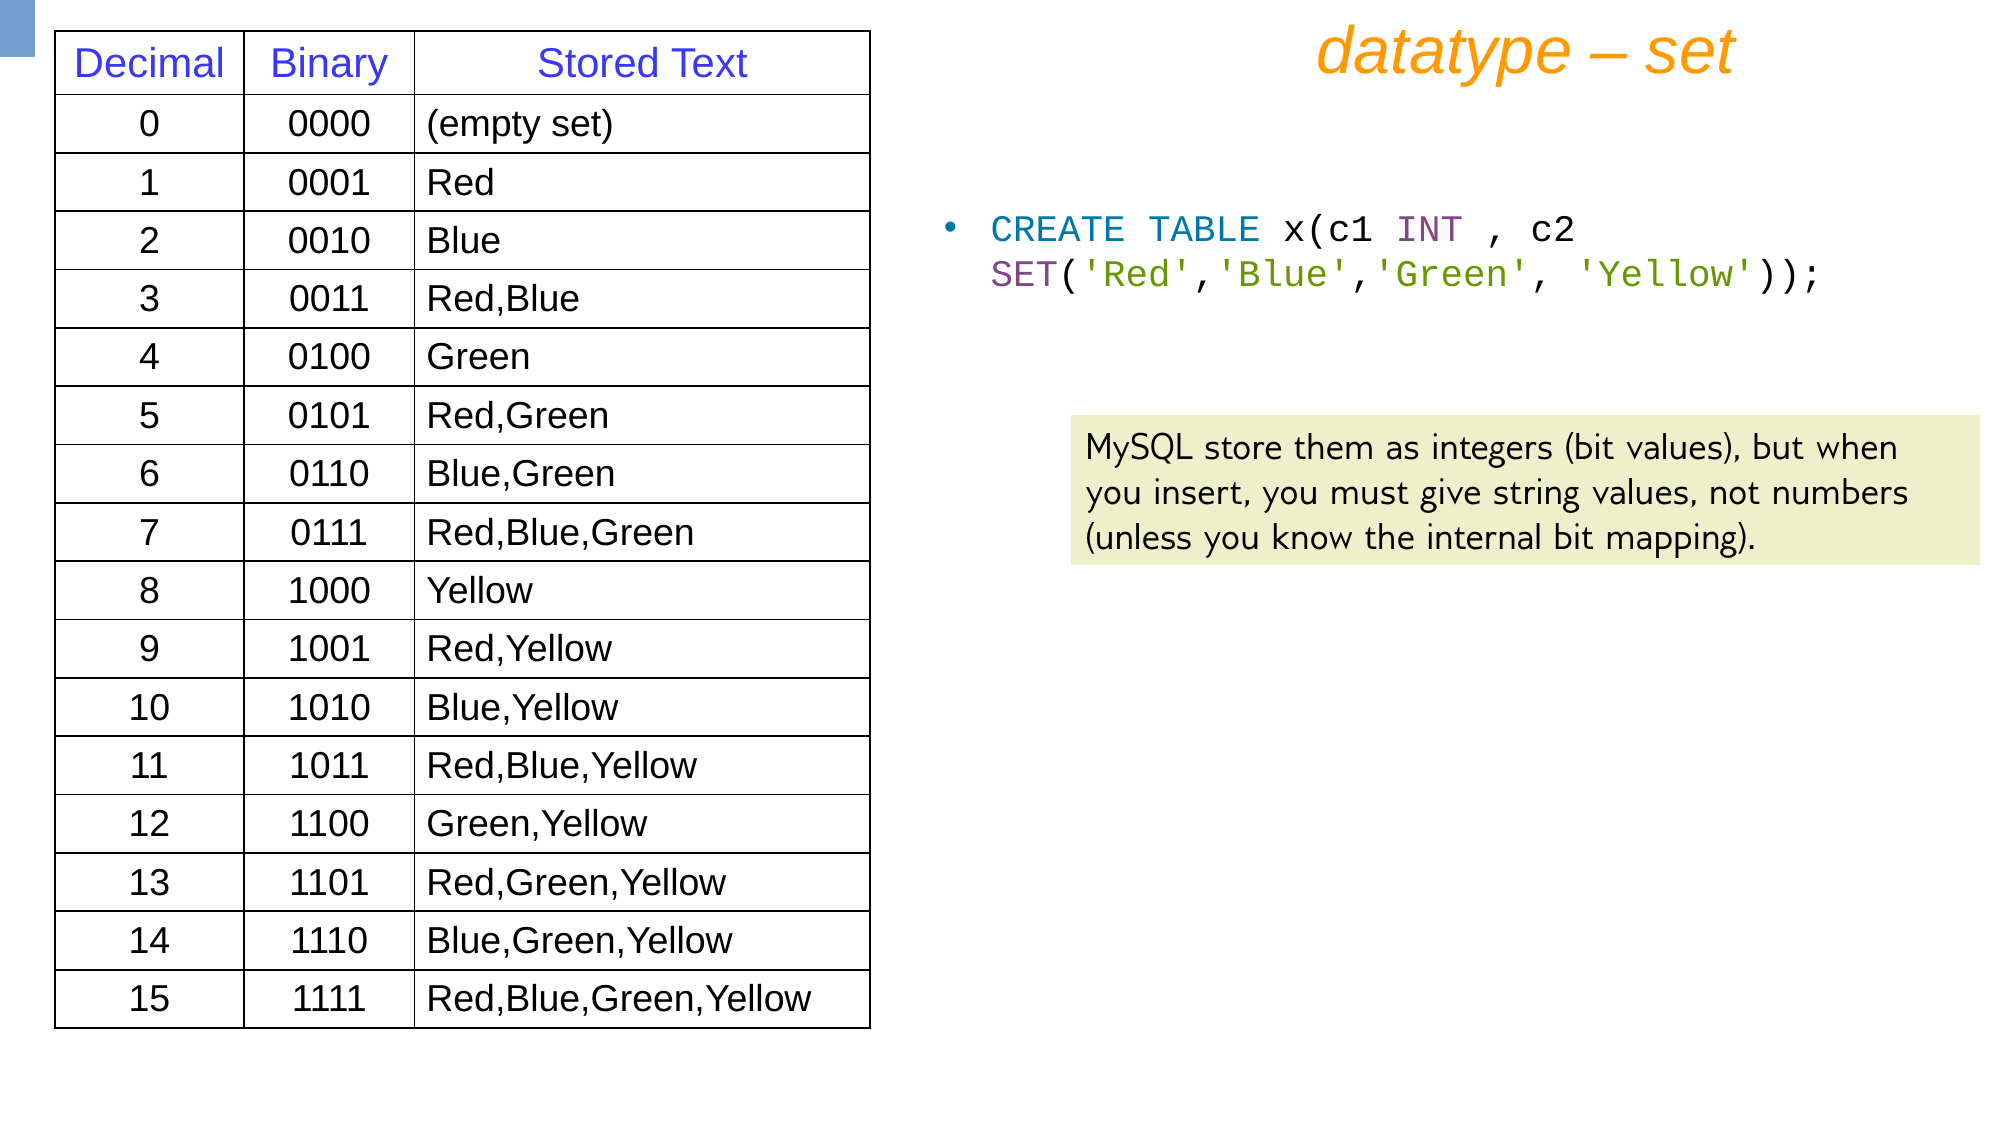

datatype – set
| Decimal | Binary | Stored Text |
| --- | --- | --- |
| 0 | 0000 | (empty set) |
| 1 | 0001 | Red |
| 2 | 0010 | Blue |
| 3 | 0011 | Red,Blue |
| 4 | 0100 | Green |
| 5 | 0101 | Red,Green |
| 6 | 0110 | Blue,Green |
| 7 | 0111 | Red,Blue,Green |
| 8 | 1000 | Yellow |
| 9 | 1001 | Red,Yellow |
| 10 | 1010 | Blue,Yellow |
| 11 | 1011 | Red,Blue,Yellow |
| 12 | 1100 | Green,Yellow |
| 13 | 1101 | Red,Green,Yellow |
| 14 | 1110 | Blue,Green,Yellow |
| 15 | 1111 | Red,Blue,Green,Yellow |
CREATE TABLE x(c1 INT , c2 SET('Red','Blue','Green', 'Yellow'));
MySQL store them as integers (bit values), but when you insert, you must give string values, not numbers (unless you know the internal bit mapping).